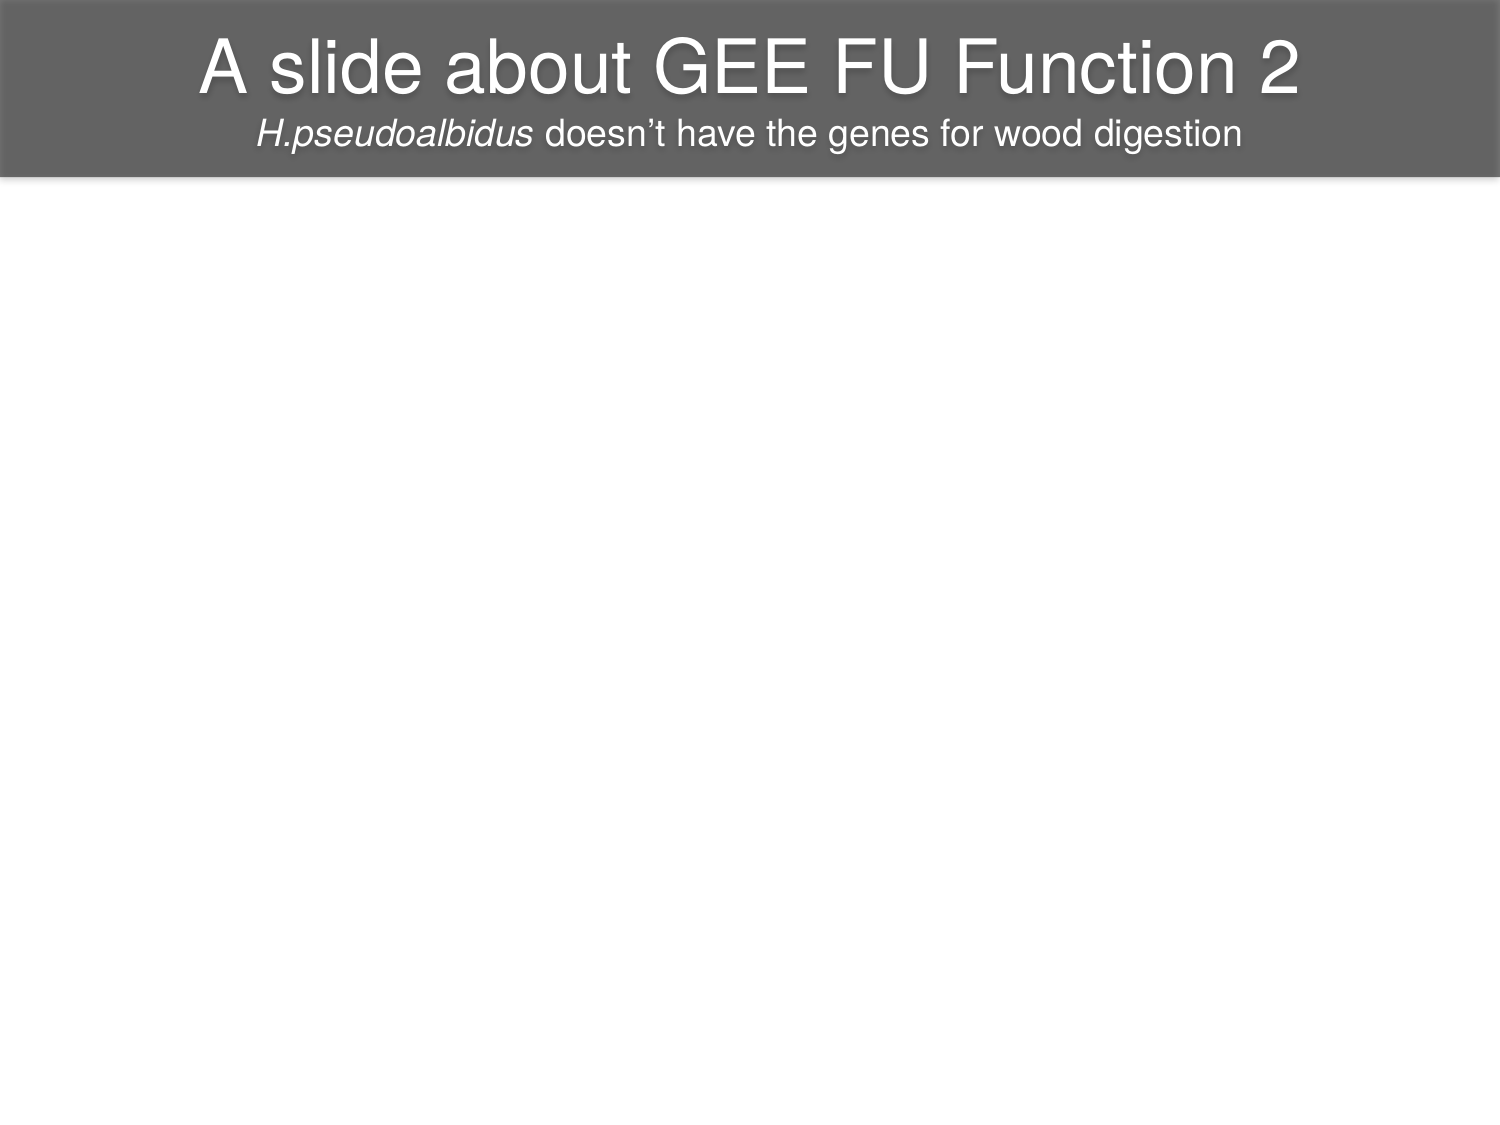

A slide about GEE FU Function 2
H.pseudoalbidus doesn’t have the genes for wood digestion